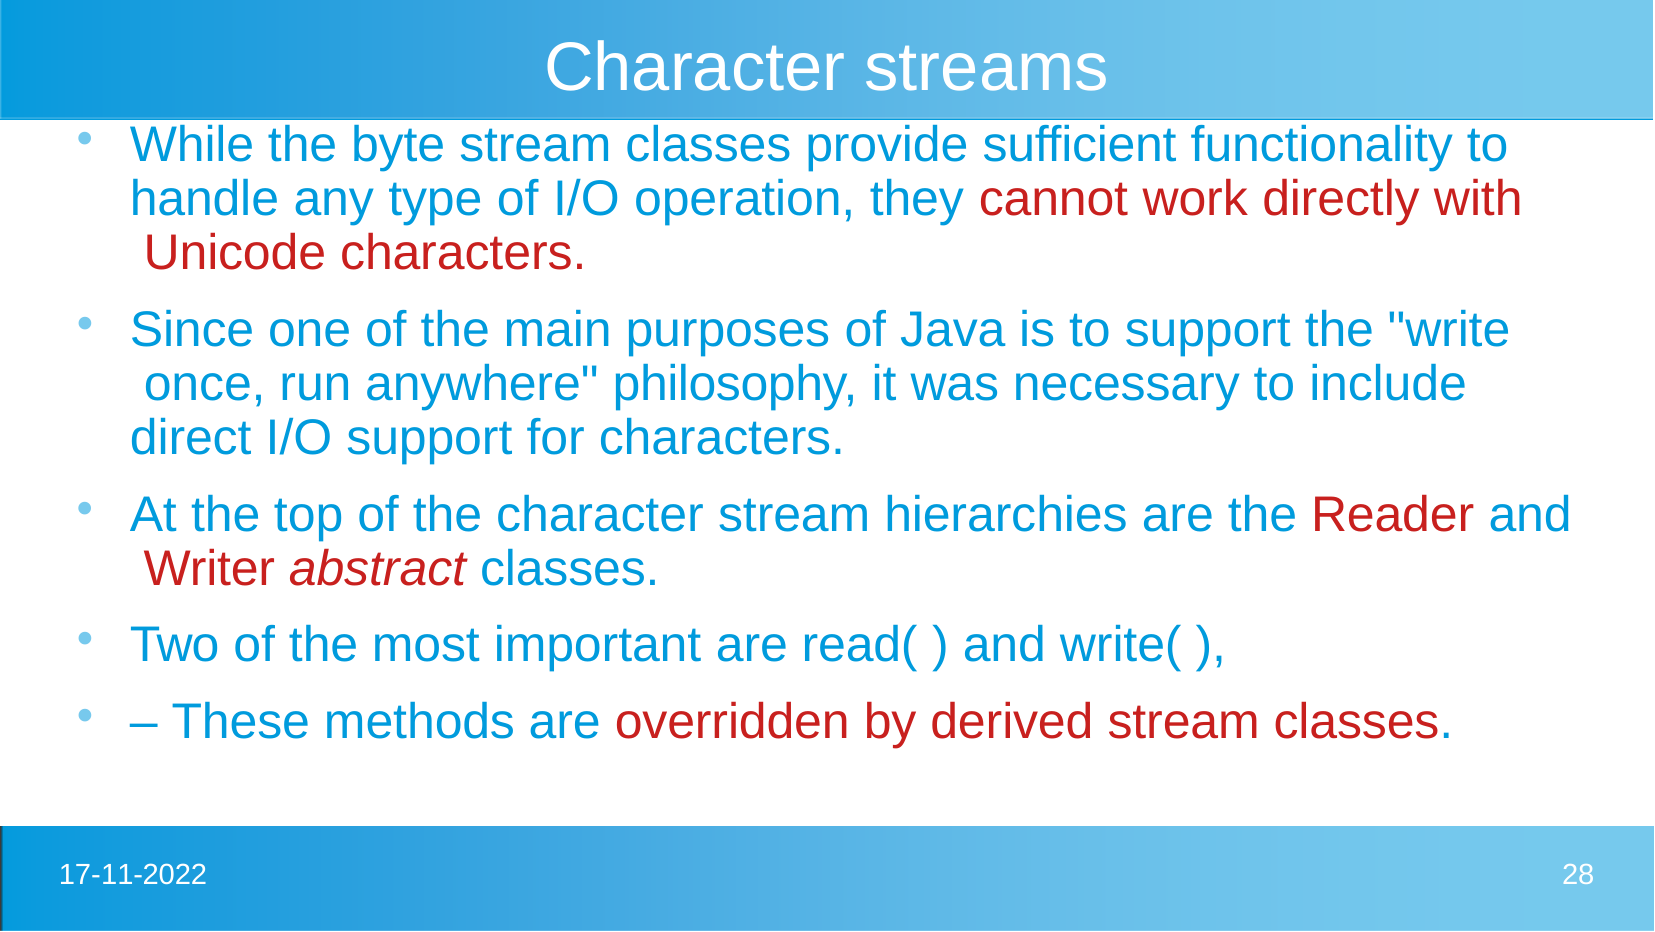

# Character streams
While the byte stream classes provide sufficient functionality to  handle any type of I/O operation, they cannot work directly with  Unicode characters.
Since one of the main purposes of Java is to support the "write  once, run anywhere" philosophy, it was necessary to include  direct I/O support for characters.
At the top of the character stream hierarchies are the Reader and  Writer abstract classes.
Two of the most important are read( ) and write( ),
– These methods are overridden by derived stream classes.
17-11-2022
28